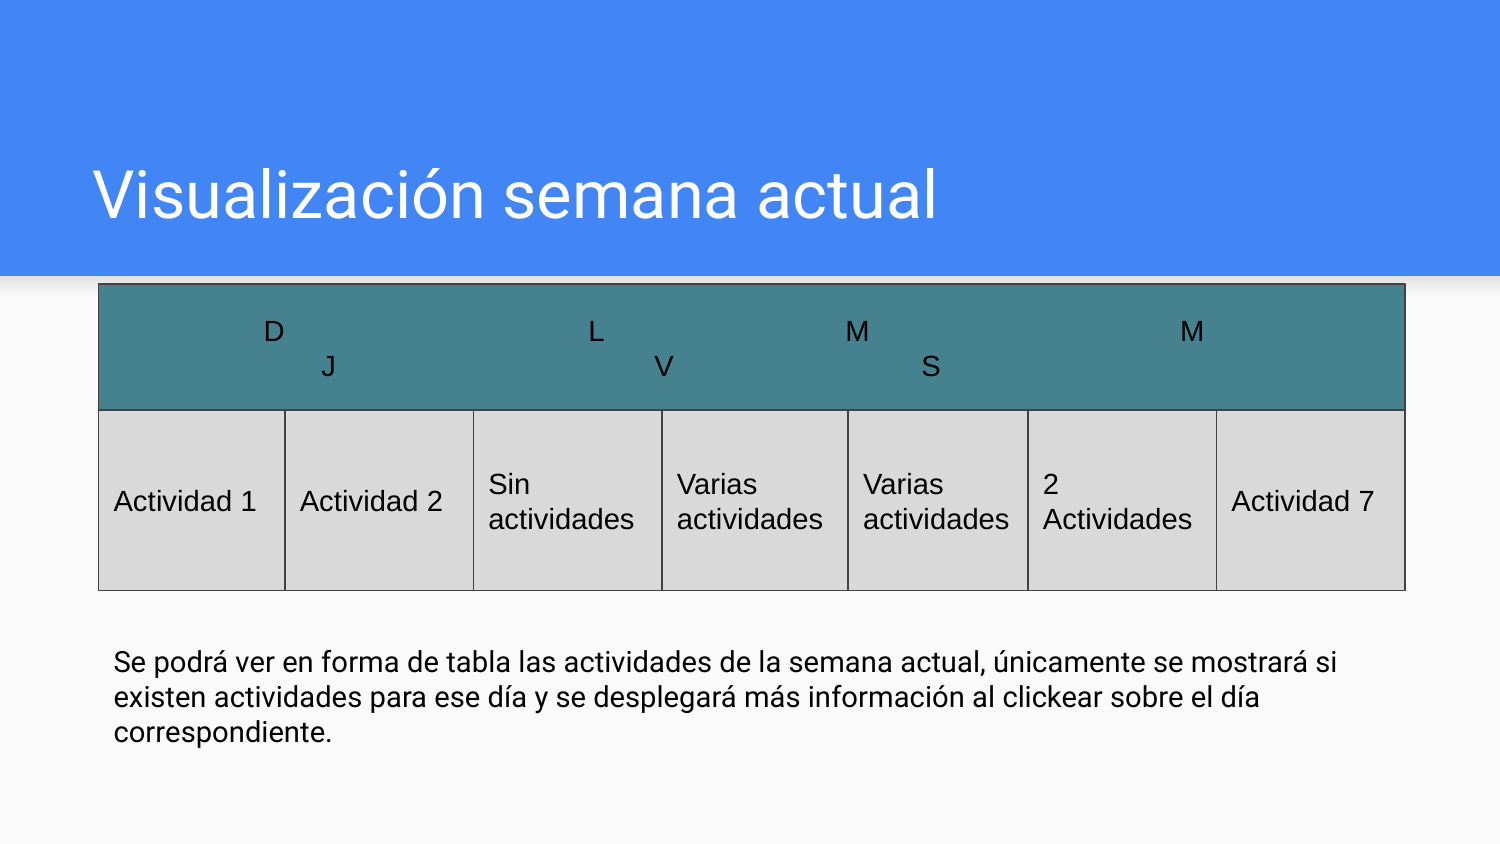

# Visualización semana actual
	D		   L	                M		  M		       J		           V 		       S
Actividad 1
Actividad 2
Sin actividades
Varias actividades
Varias actividades
2 Actividades
Actividad 7
Se podrá ver en forma de tabla las actividades de la semana actual, únicamente se mostrará si existen actividades para ese día y se desplegará más información al clickear sobre el día correspondiente.